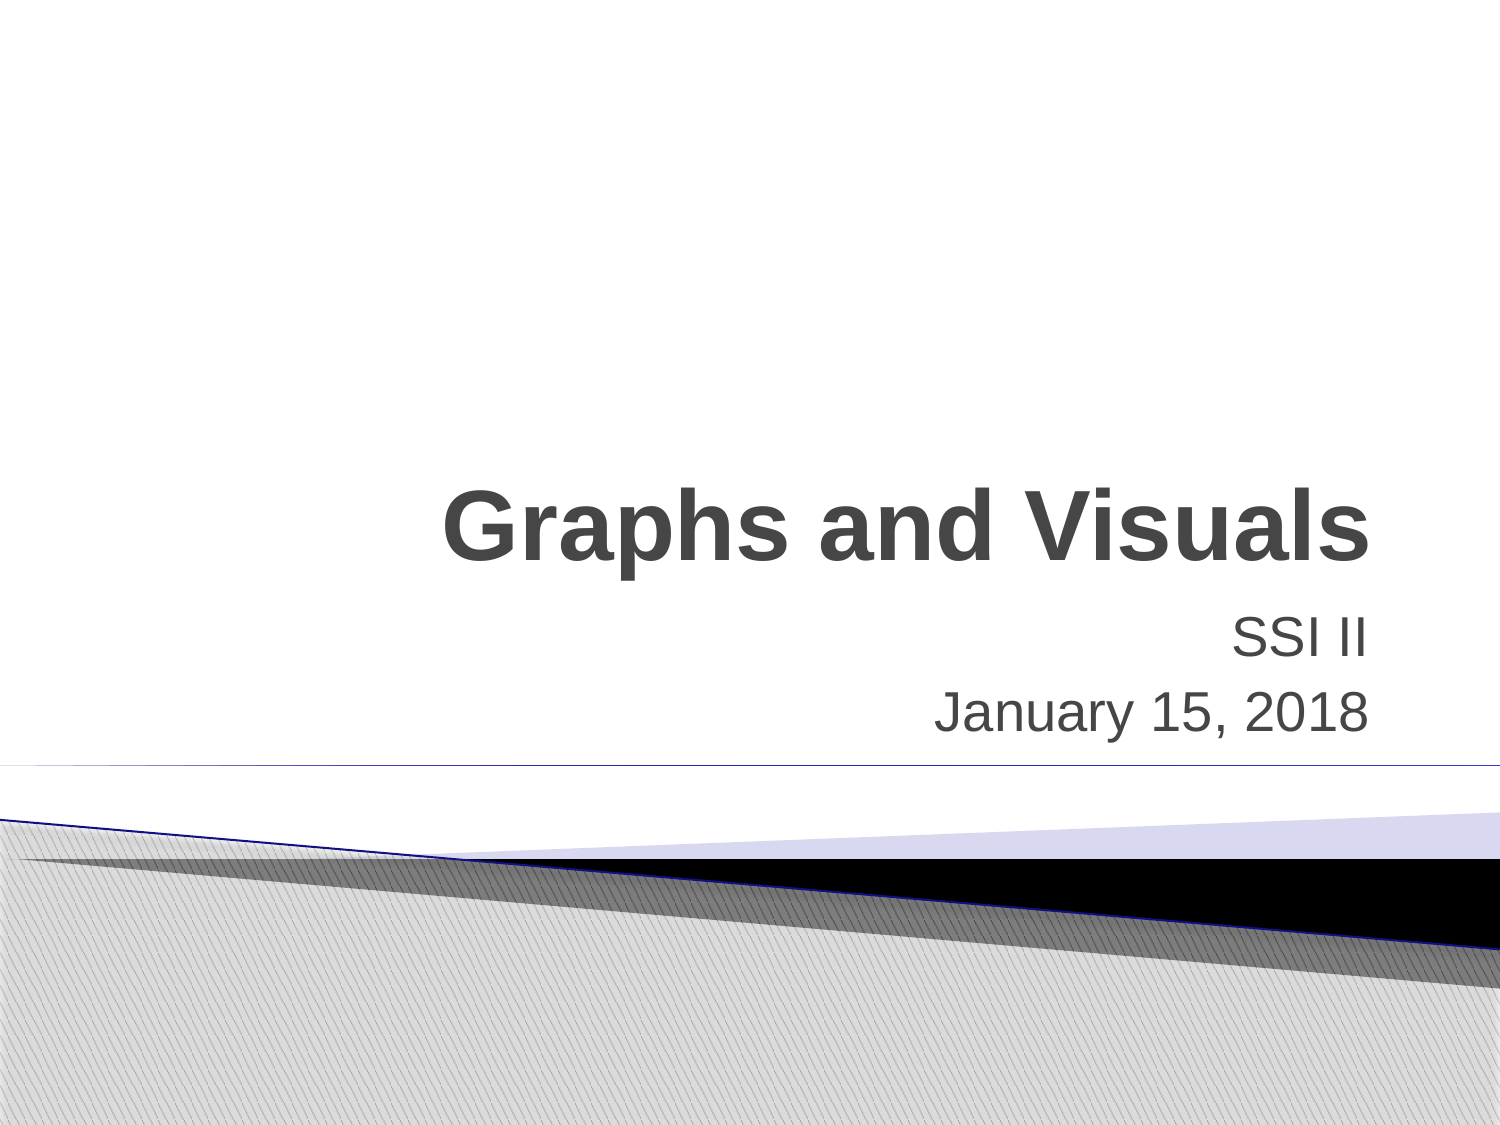

# Graphs and Visuals
SSI II
January 15, 2018